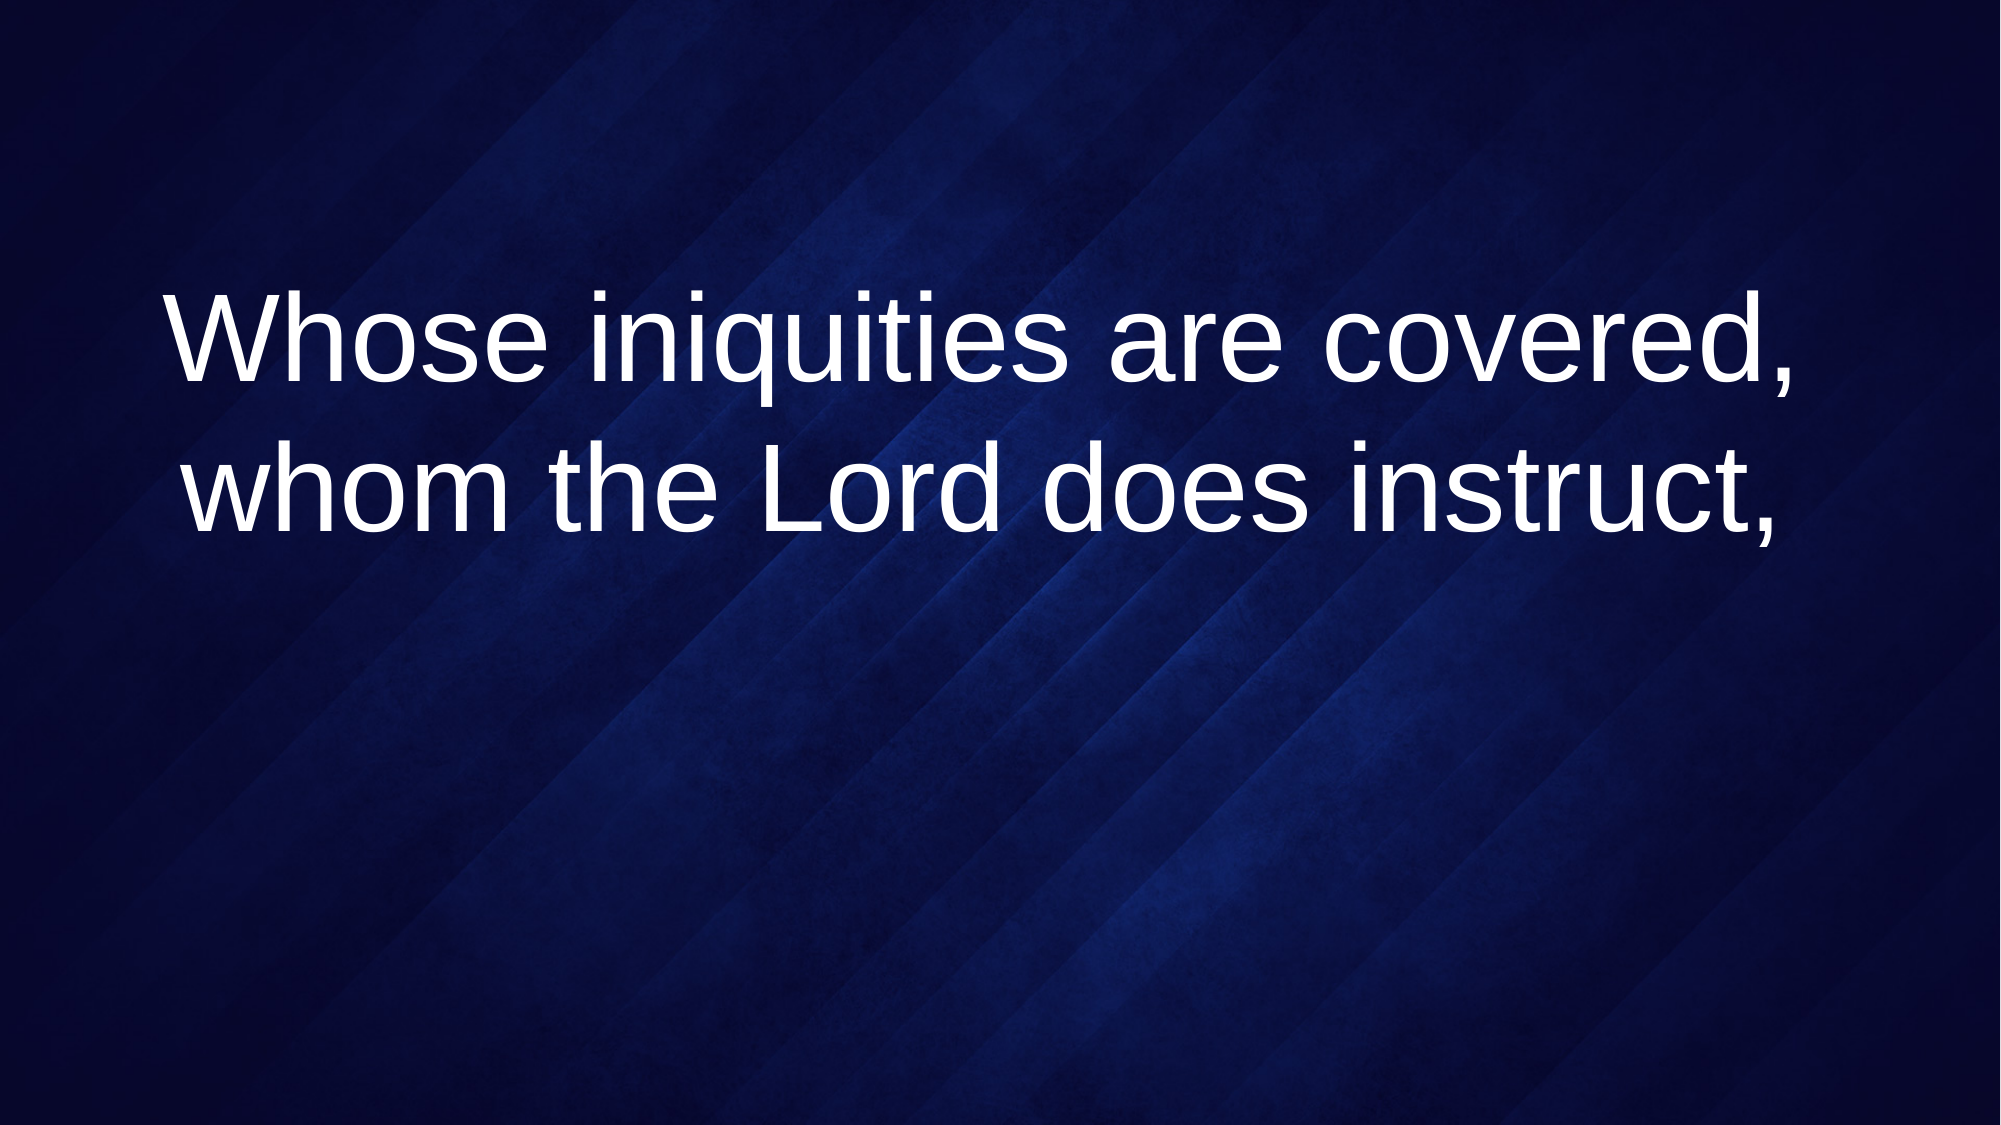

# Whose iniquities are covered, whom the Lord does instruct,